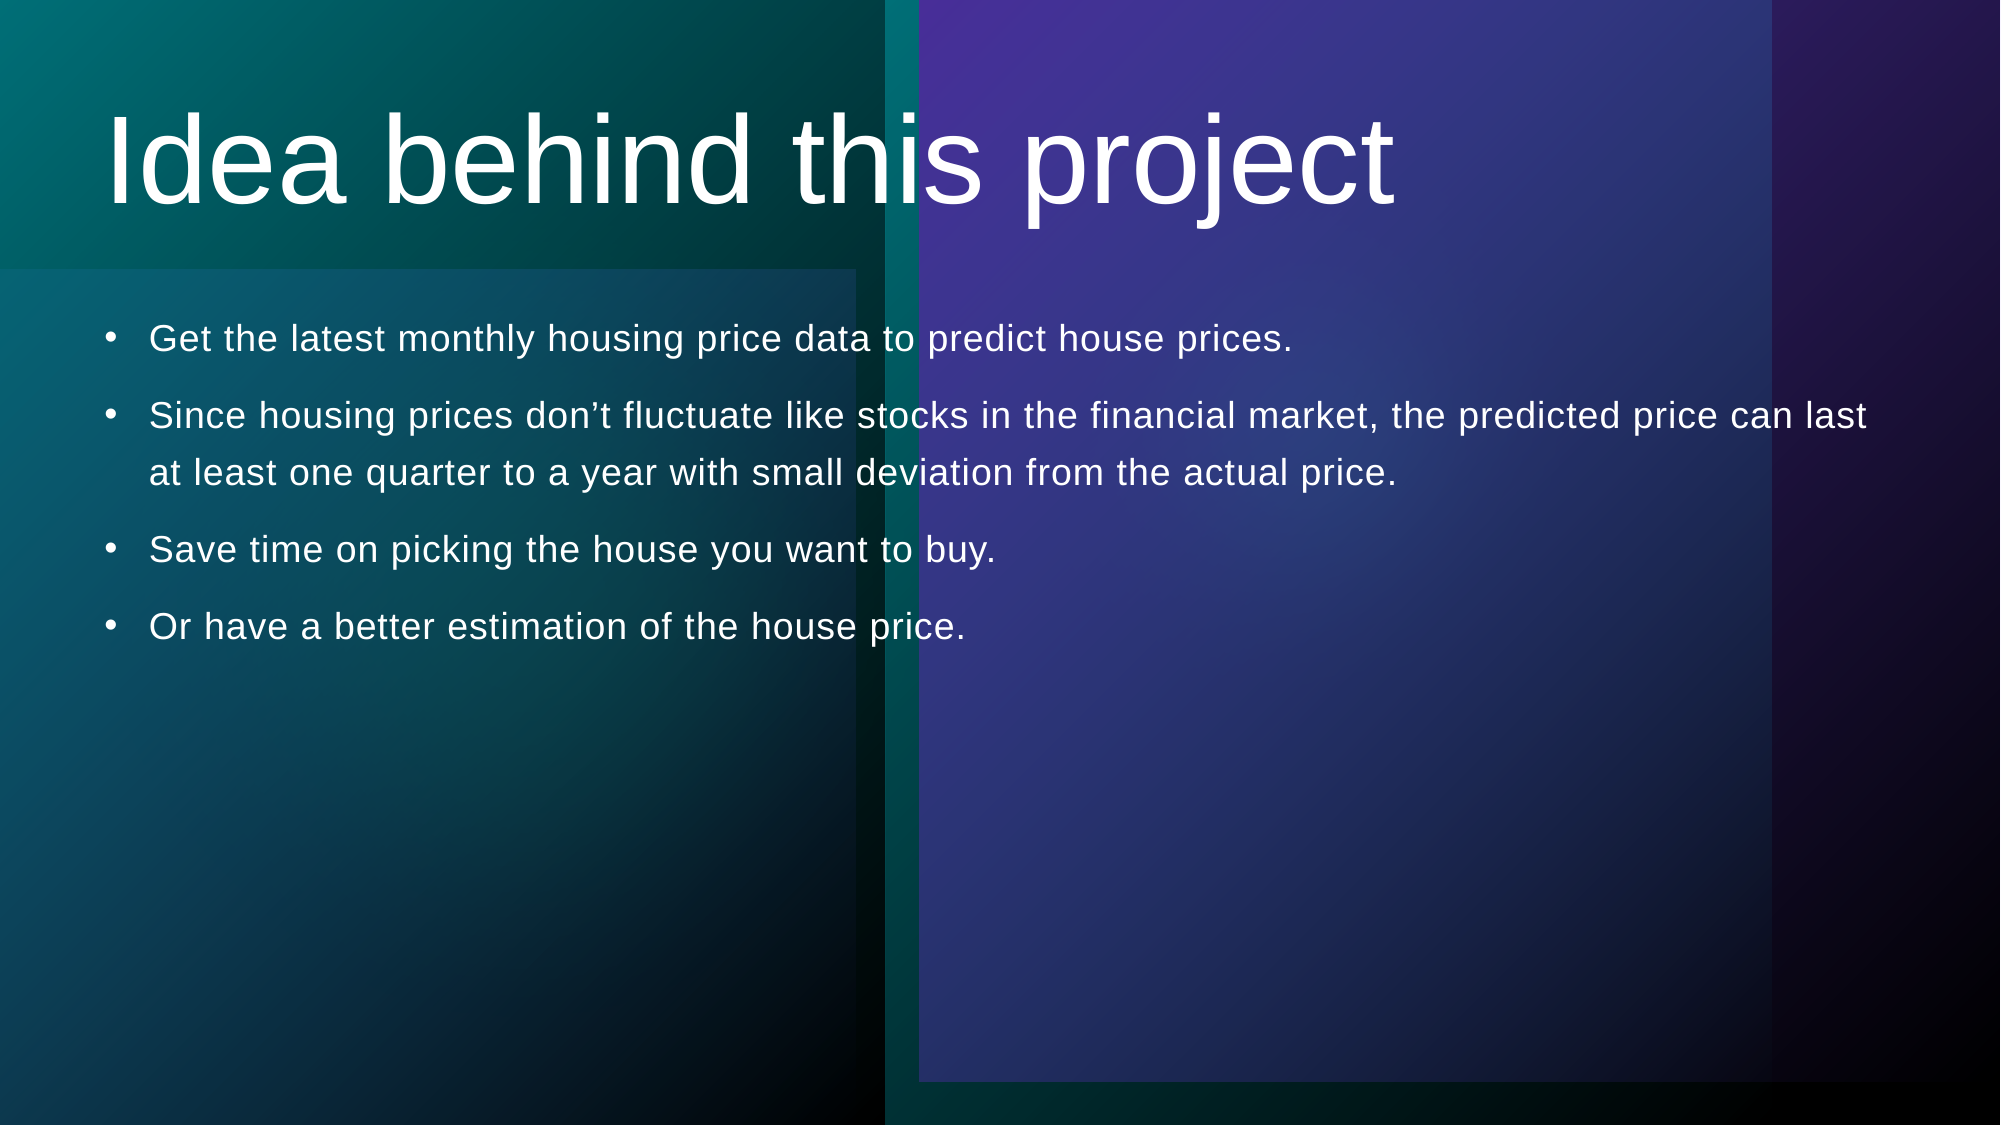

# Idea behind this project
Get the latest monthly housing price data to predict house prices.
Since housing prices don’t fluctuate like stocks in the financial market, the predicted price can last at least one quarter to a year with small deviation from the actual price.
Save time on picking the house you want to buy.
Or have a better estimation of the house price.